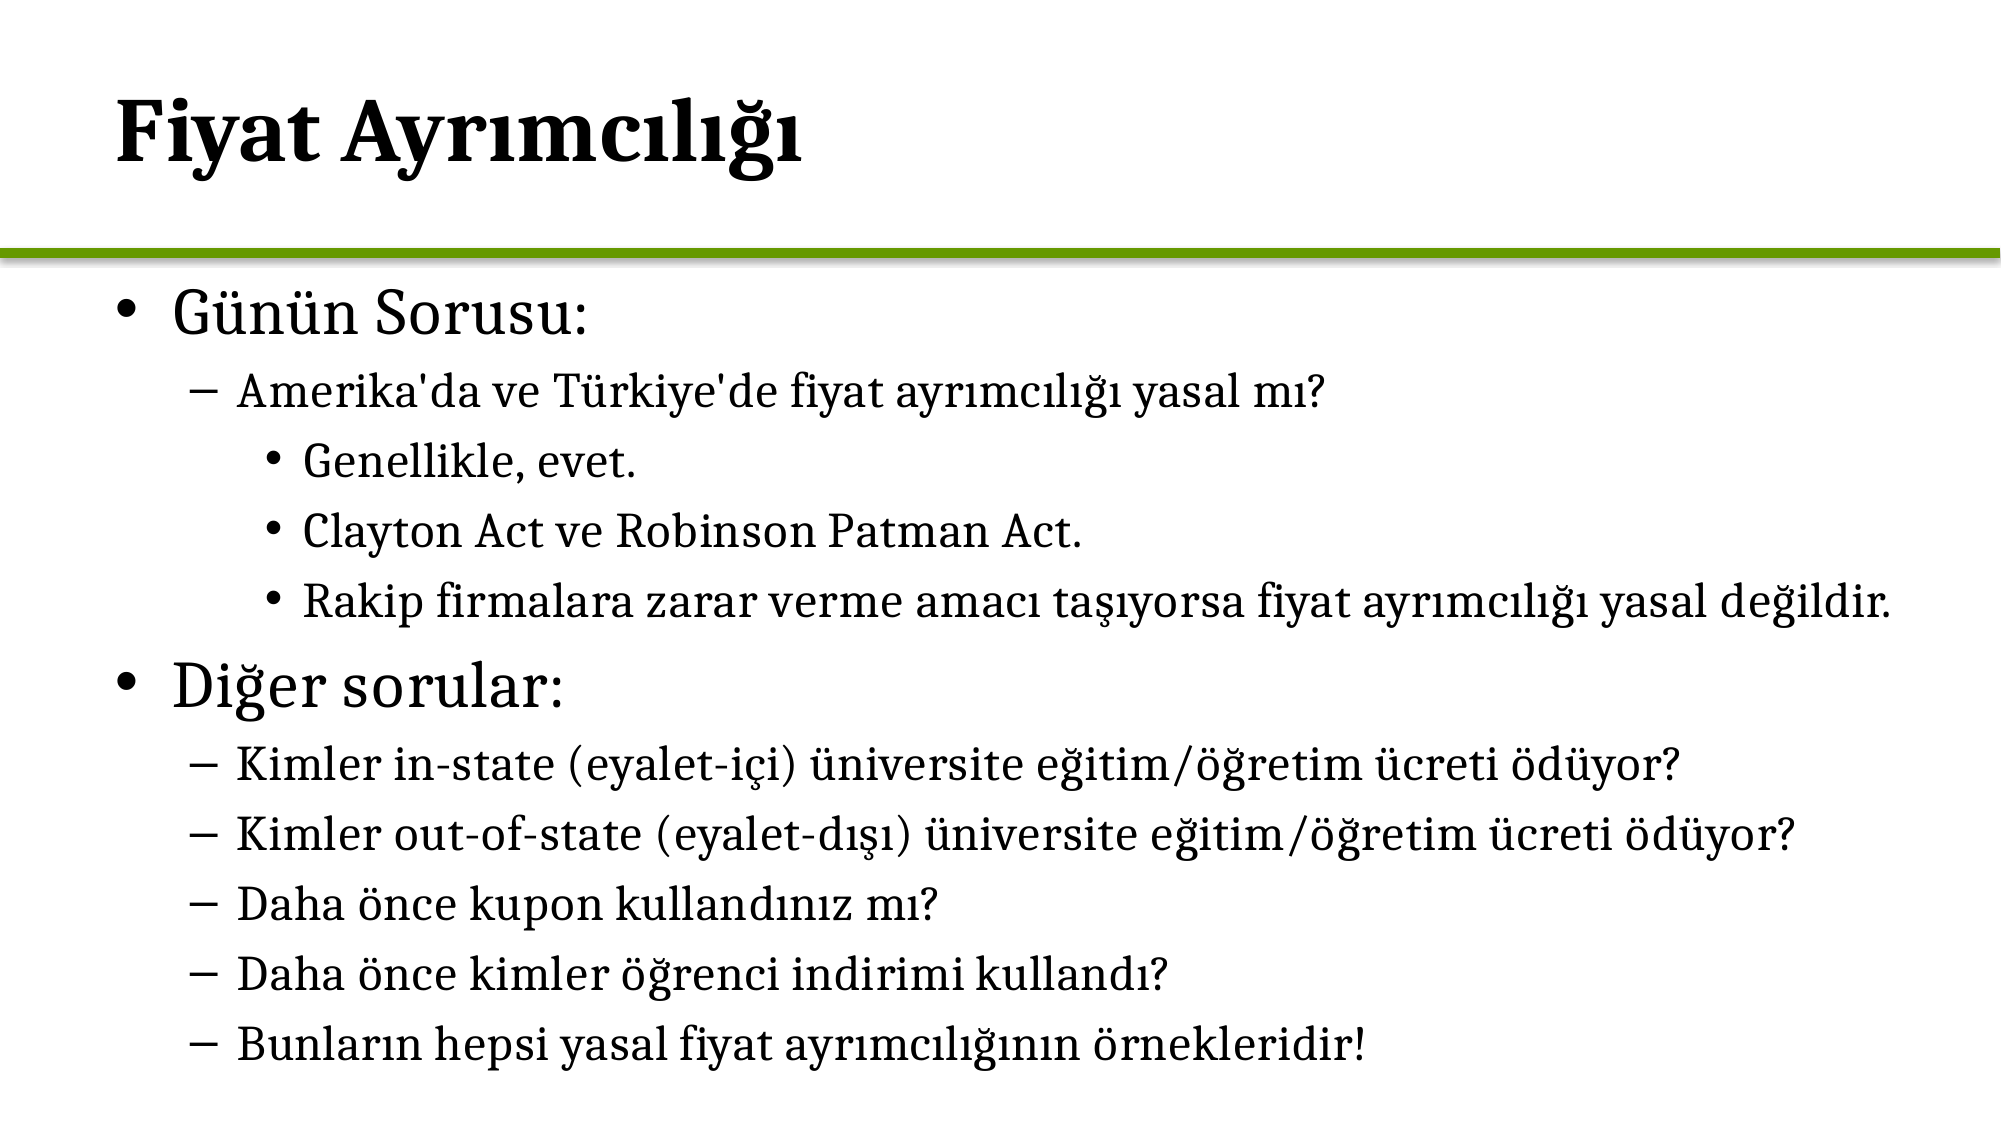

# Fiyat Ayrımcılığı
Günün Sorusu:
Amerika'da ve Türkiye'de fiyat ayrımcılığı yasal mı?
Genellikle, evet.
Clayton Act ve Robinson Patman Act.
Rakip firmalara zarar verme amacı taşıyorsa fiyat ayrımcılığı yasal değildir.
Diğer sorular:
Kimler in-state (eyalet-içi) üniversite eğitim/öğretim ücreti ödüyor?
Kimler out-of-state (eyalet-dışı) üniversite eğitim/öğretim ücreti ödüyor?
Daha önce kupon kullandınız mı?
Daha önce kimler öğrenci indirimi kullandı?
Bunların hepsi yasal fiyat ayrımcılığının örnekleridir!